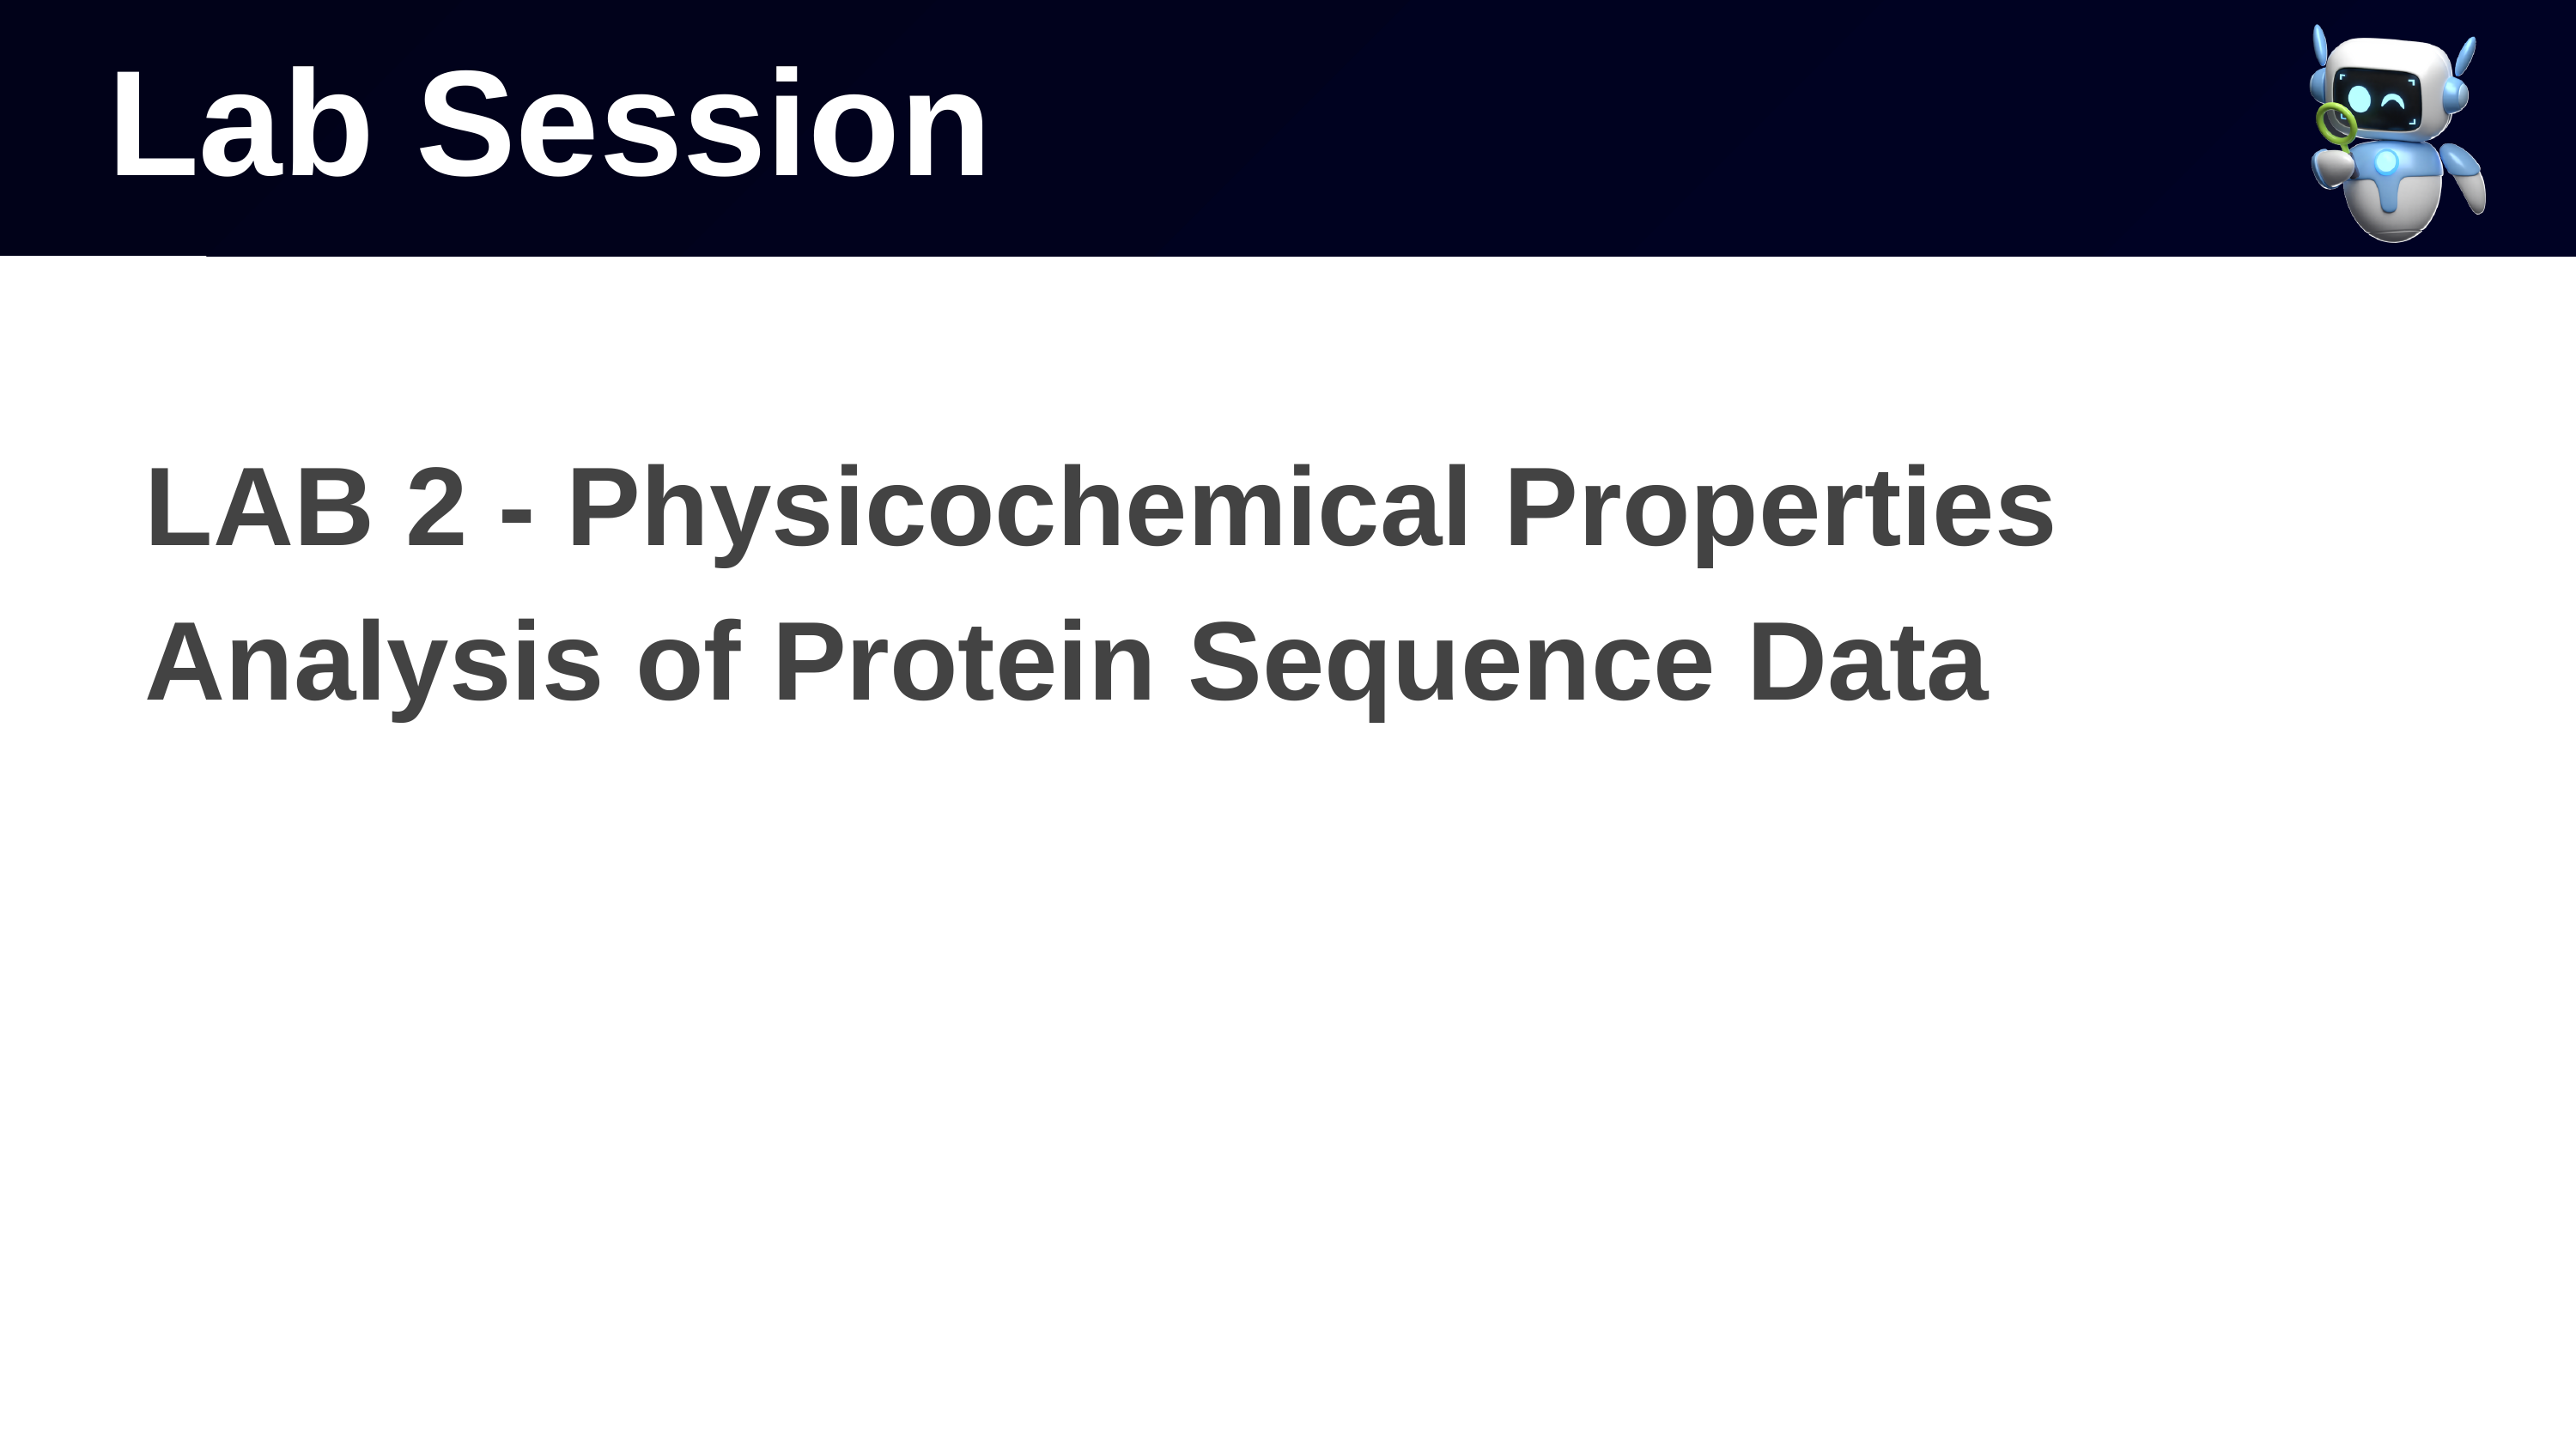

Lab Session
LAB 2 - Physicochemical Properties Analysis of Protein Sequence Data
https://colab.research.google.com/drive/1mdL5pJHk7IJZKC893MtemXI9Dqt_0Xug?usp=sharing